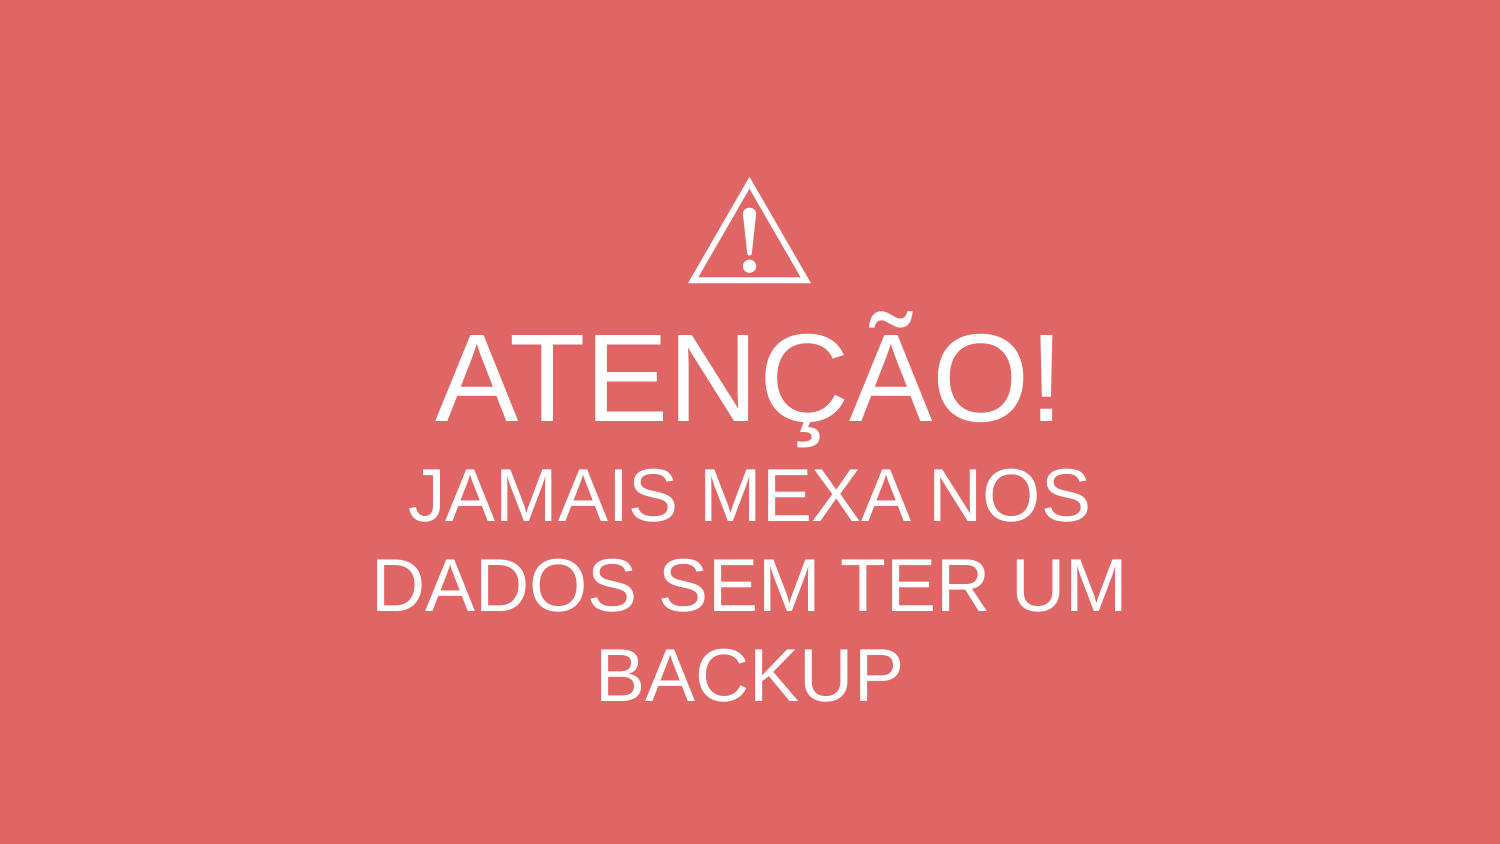

⚠️
ATENÇÃO!
JAMAIS MEXA NOS DADOS SEM TER UM BACKUP